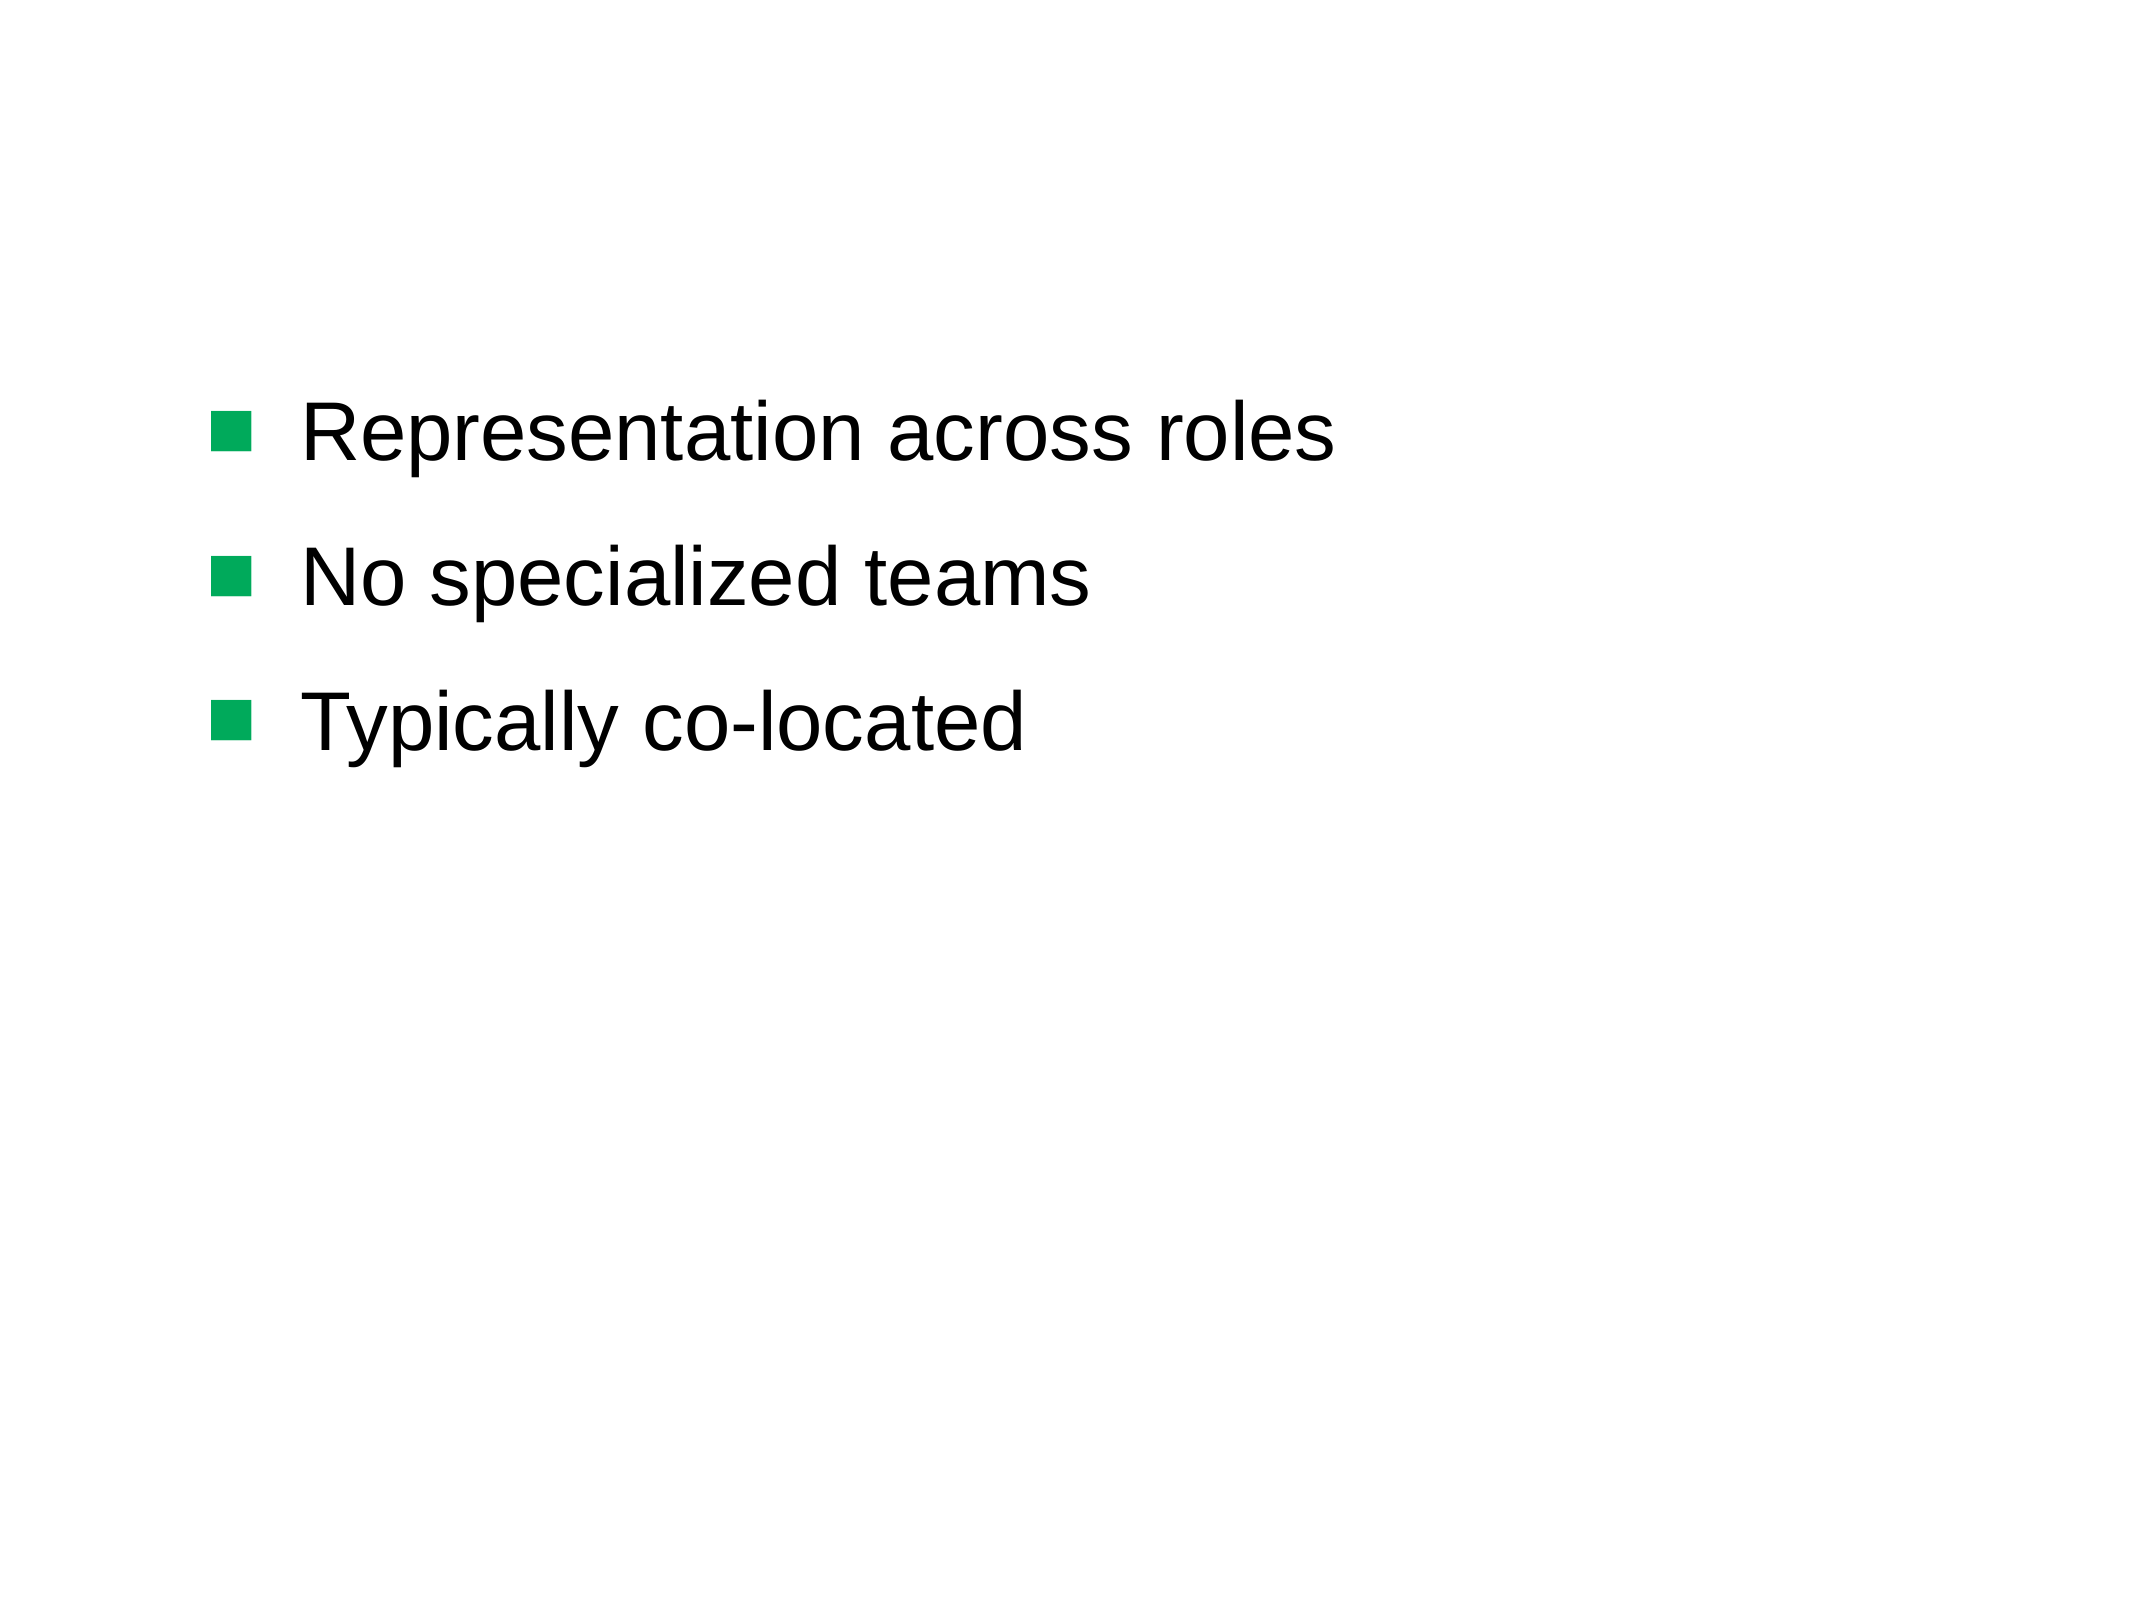

Representation across roles
No specialized teams
Typically co-located